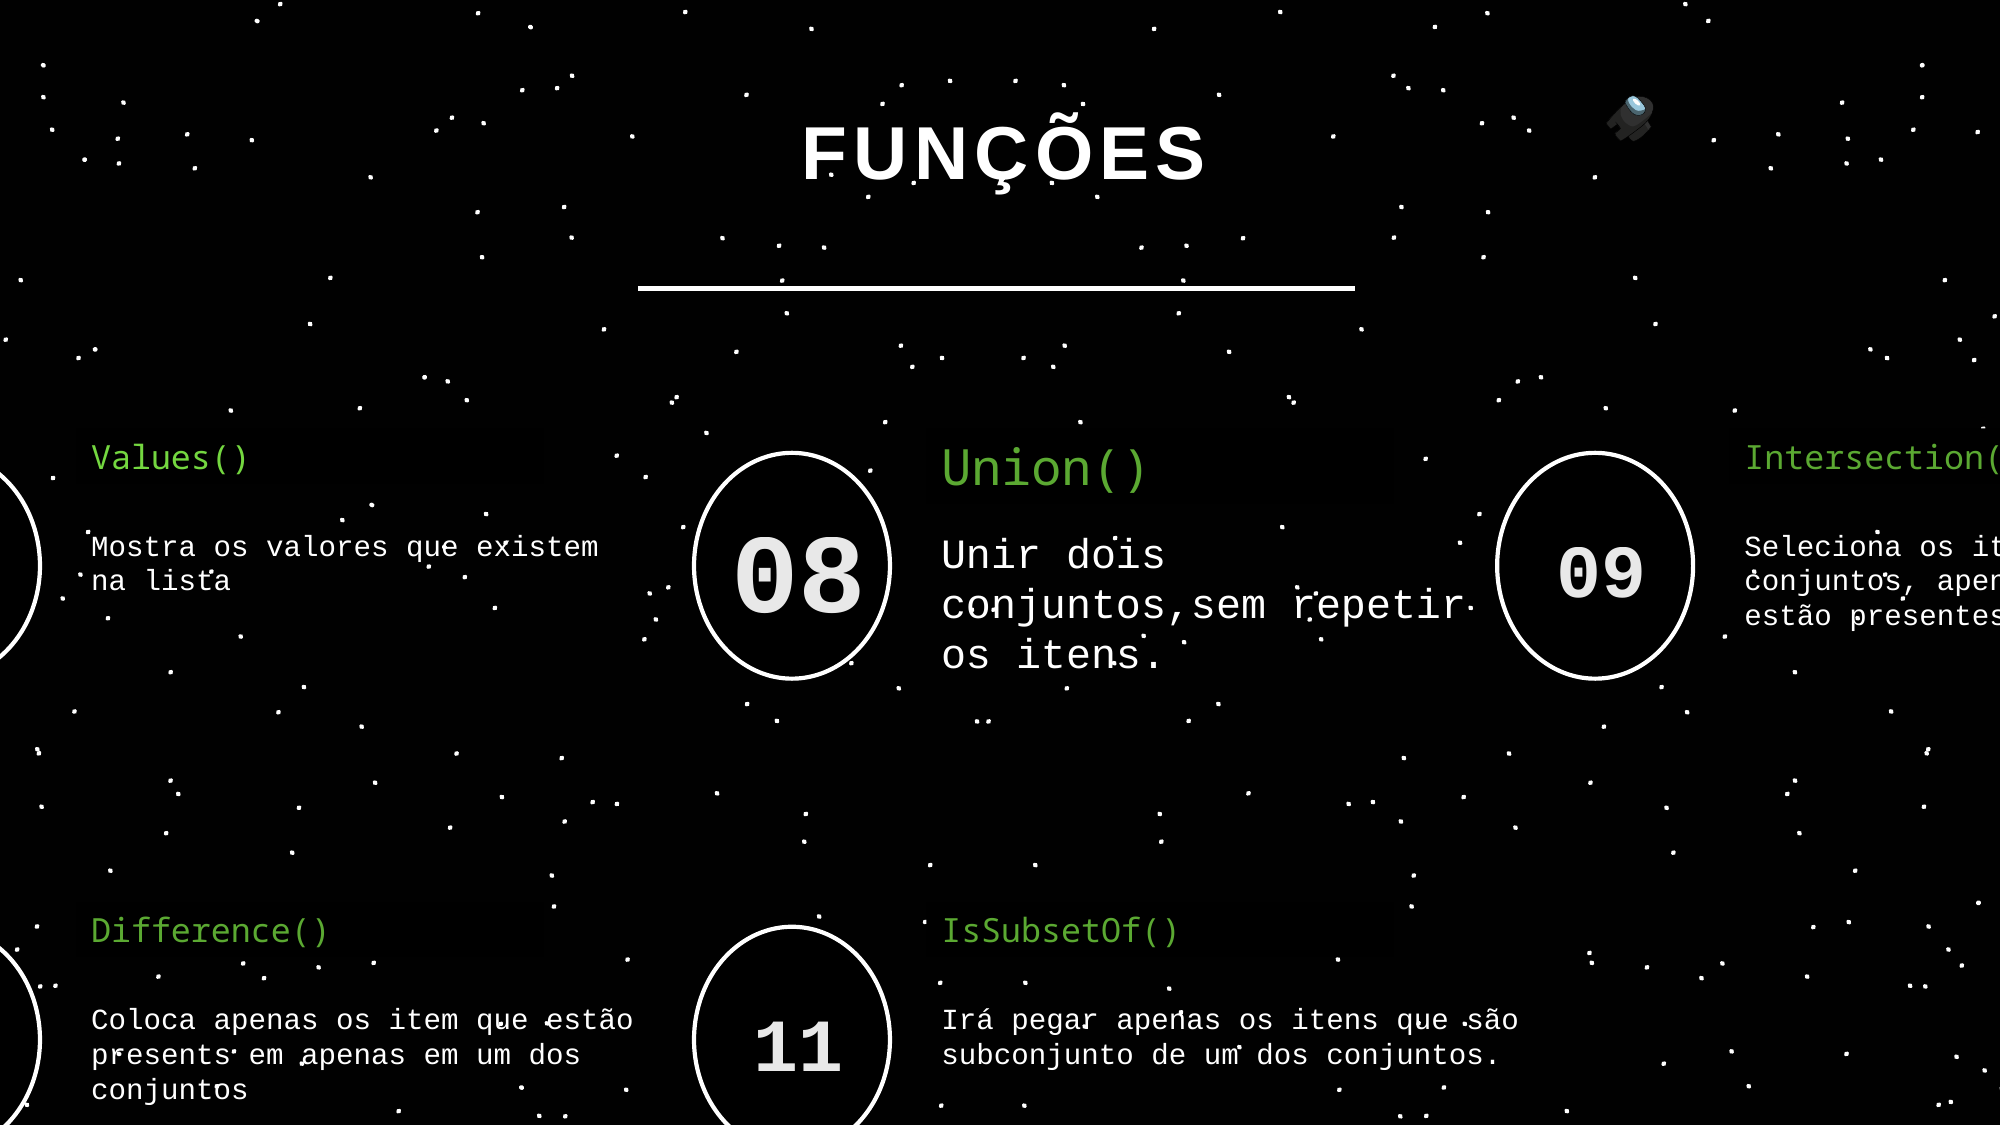

FUNÇÕES
Values()
Union()

08
Unir dois conjuntos,sem repetir os itens.
Intersection()

09
Seleciona os itens de ambos conjuntos, apenas aqueles que estão presentes nos dois.
07
Mostra os valores que existem na lista
Difference()

10
Coloca apenas os item que estão presents em apenas em um dos conjuntos
IsSubsetOf()

11
Irá pegar apenas os itens que são subconjunto de um dos conjuntos.